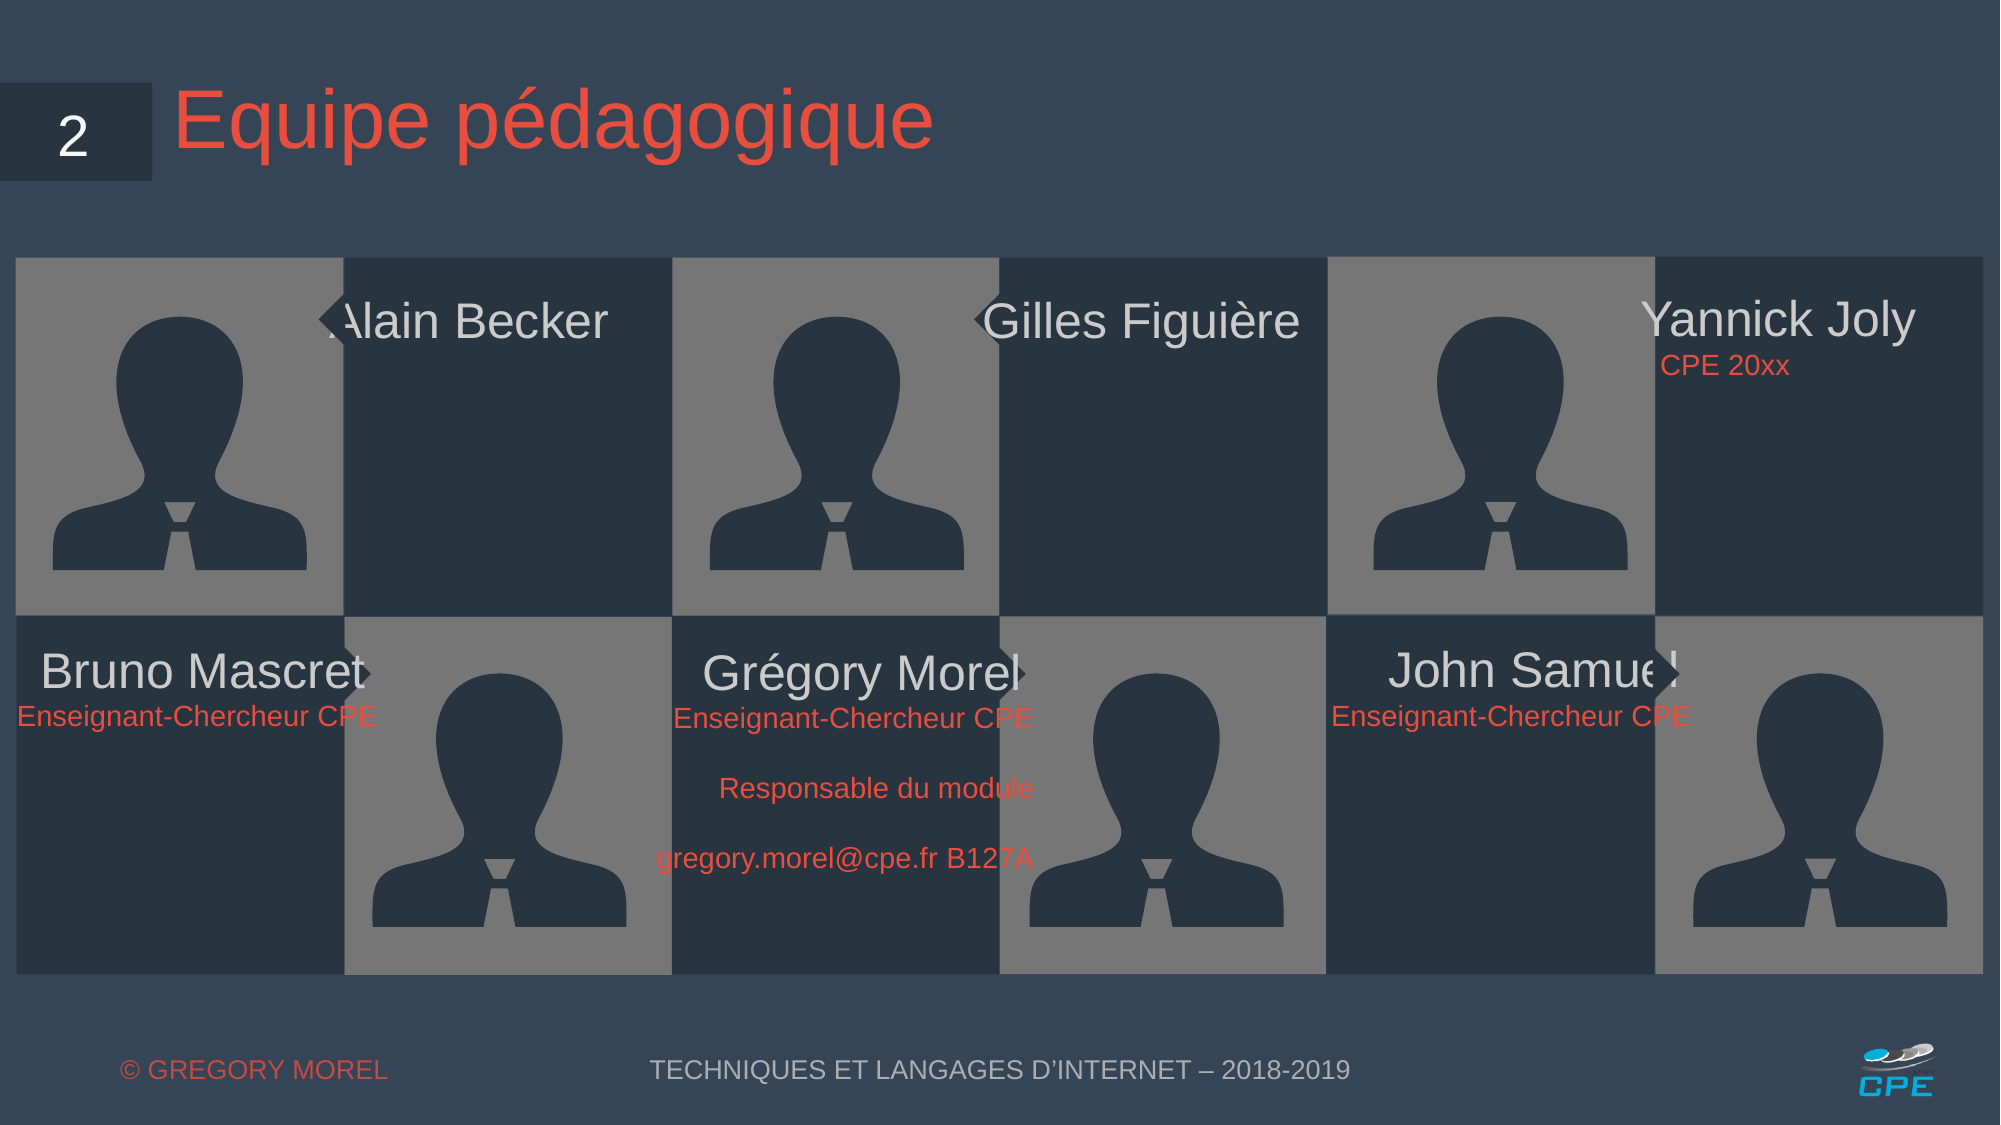

# Equipe pédagogique
2

Yannick Joly
Alain Becker
Gilles Figuière

CPE 20xx

John Samuel
Bruno Mascret
Grégory Morel

Enseignant-Chercheur CPE
Enseignant-Chercheur CPE
Enseignant-Chercheur CPE

Responsable du module

gregory.morel@cpe.fr B127A